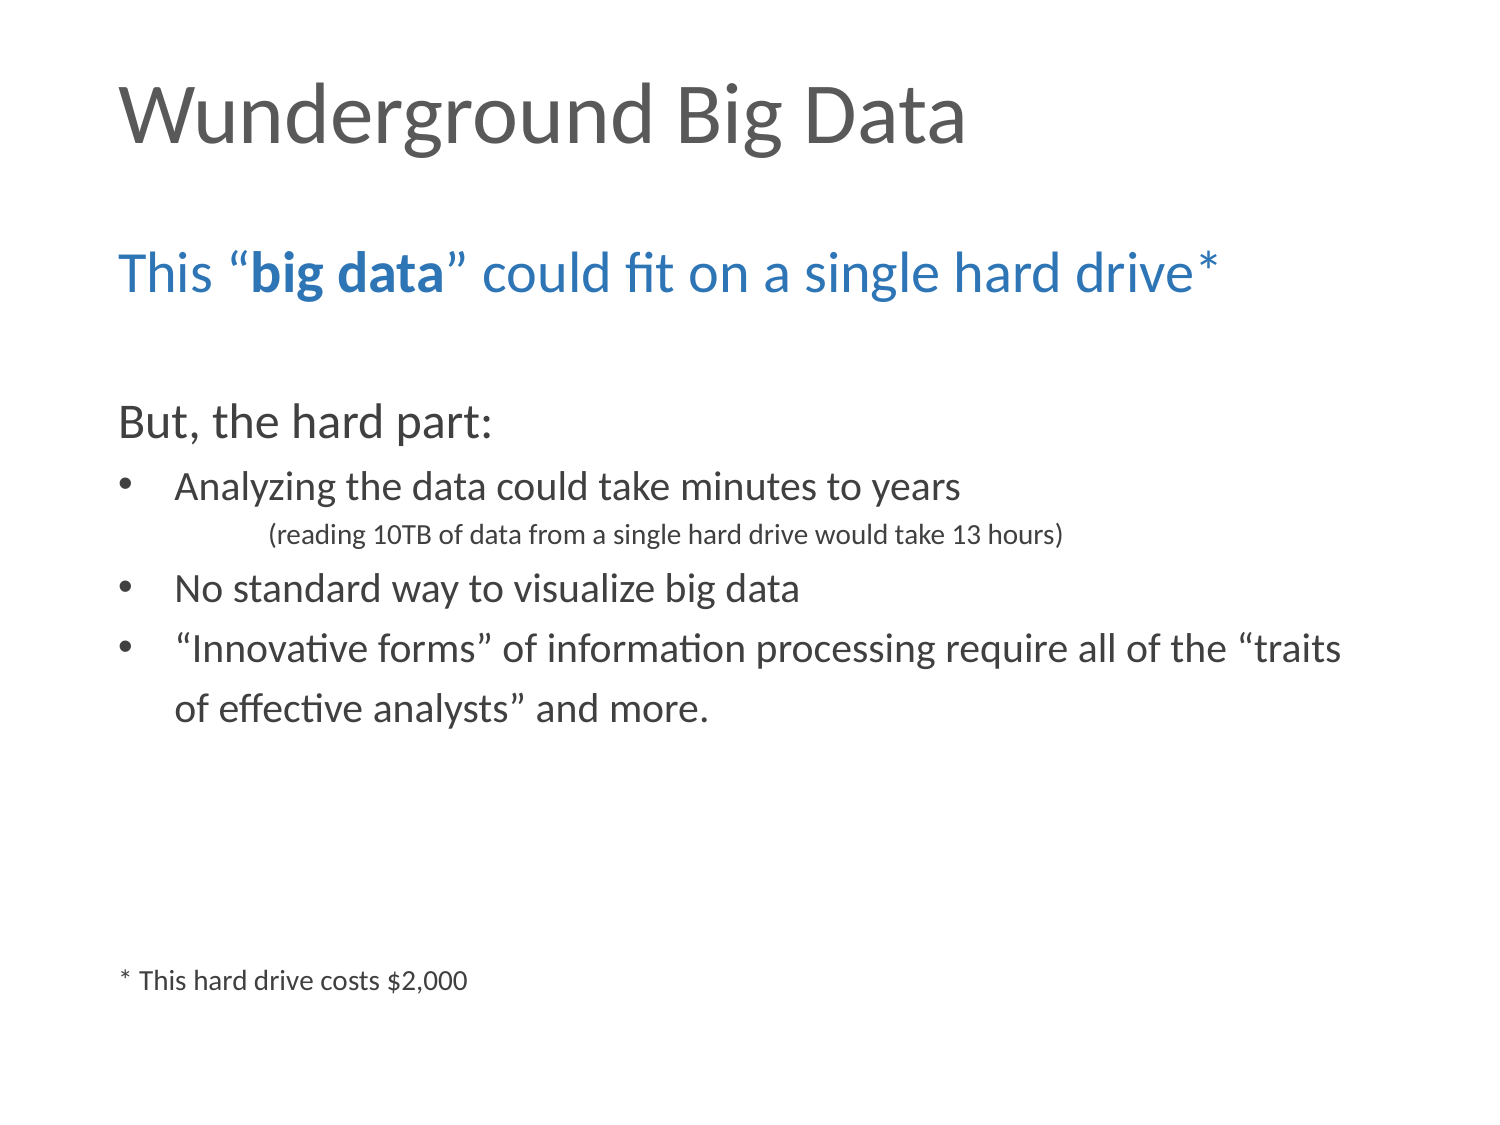

# Wunderground Big Data
This “big data” could fit on a single hard drive*

But, the hard part:
Analyzing the data could take minutes to years
(reading 10TB of data from a single hard drive would take 13 hours)
No standard way to visualize big data
“Innovative forms” of information processing require all of the “traits of effective analysts” and more.

* This hard drive costs $2,000